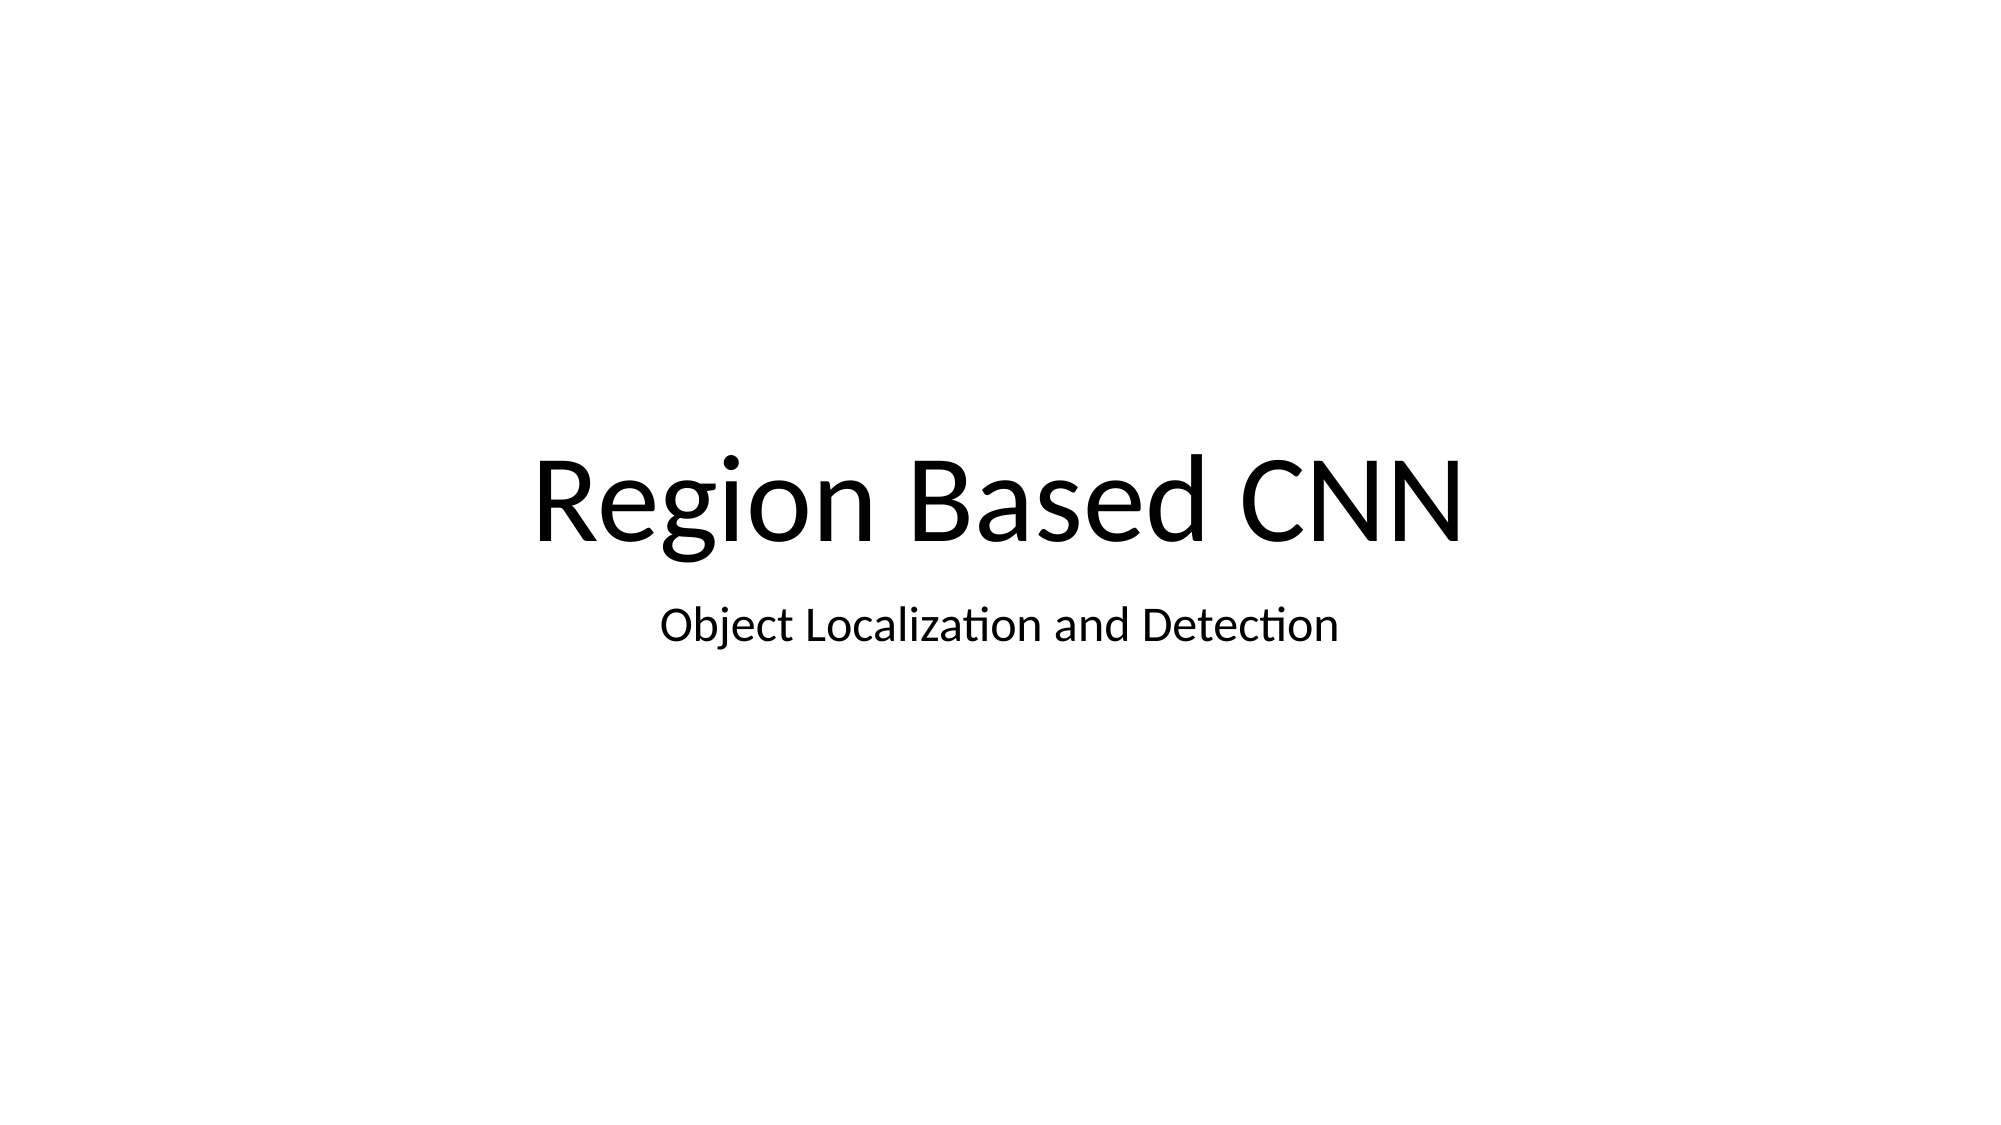

# Region Based CNN
Object Localization and Detection